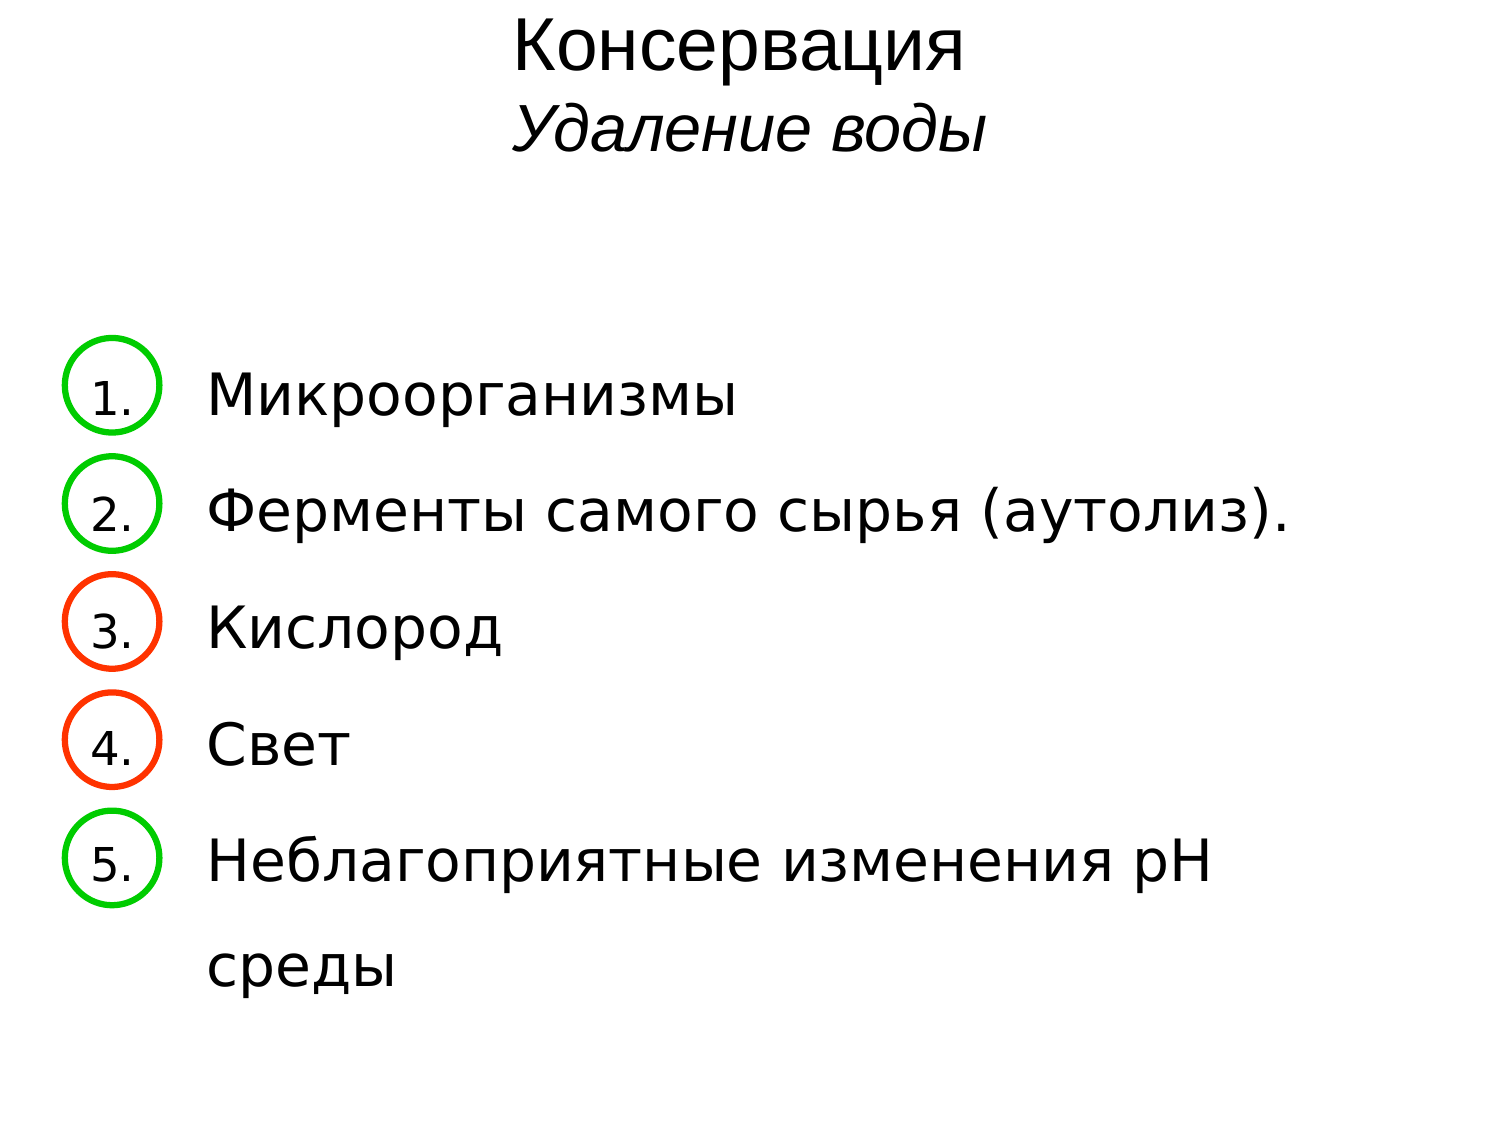

Консервация
Удаление воды
Микроорганизмы
Ферменты самого сырья (аутолиз).
Кислород
Свет
Неблагоприятные изменения pH среды